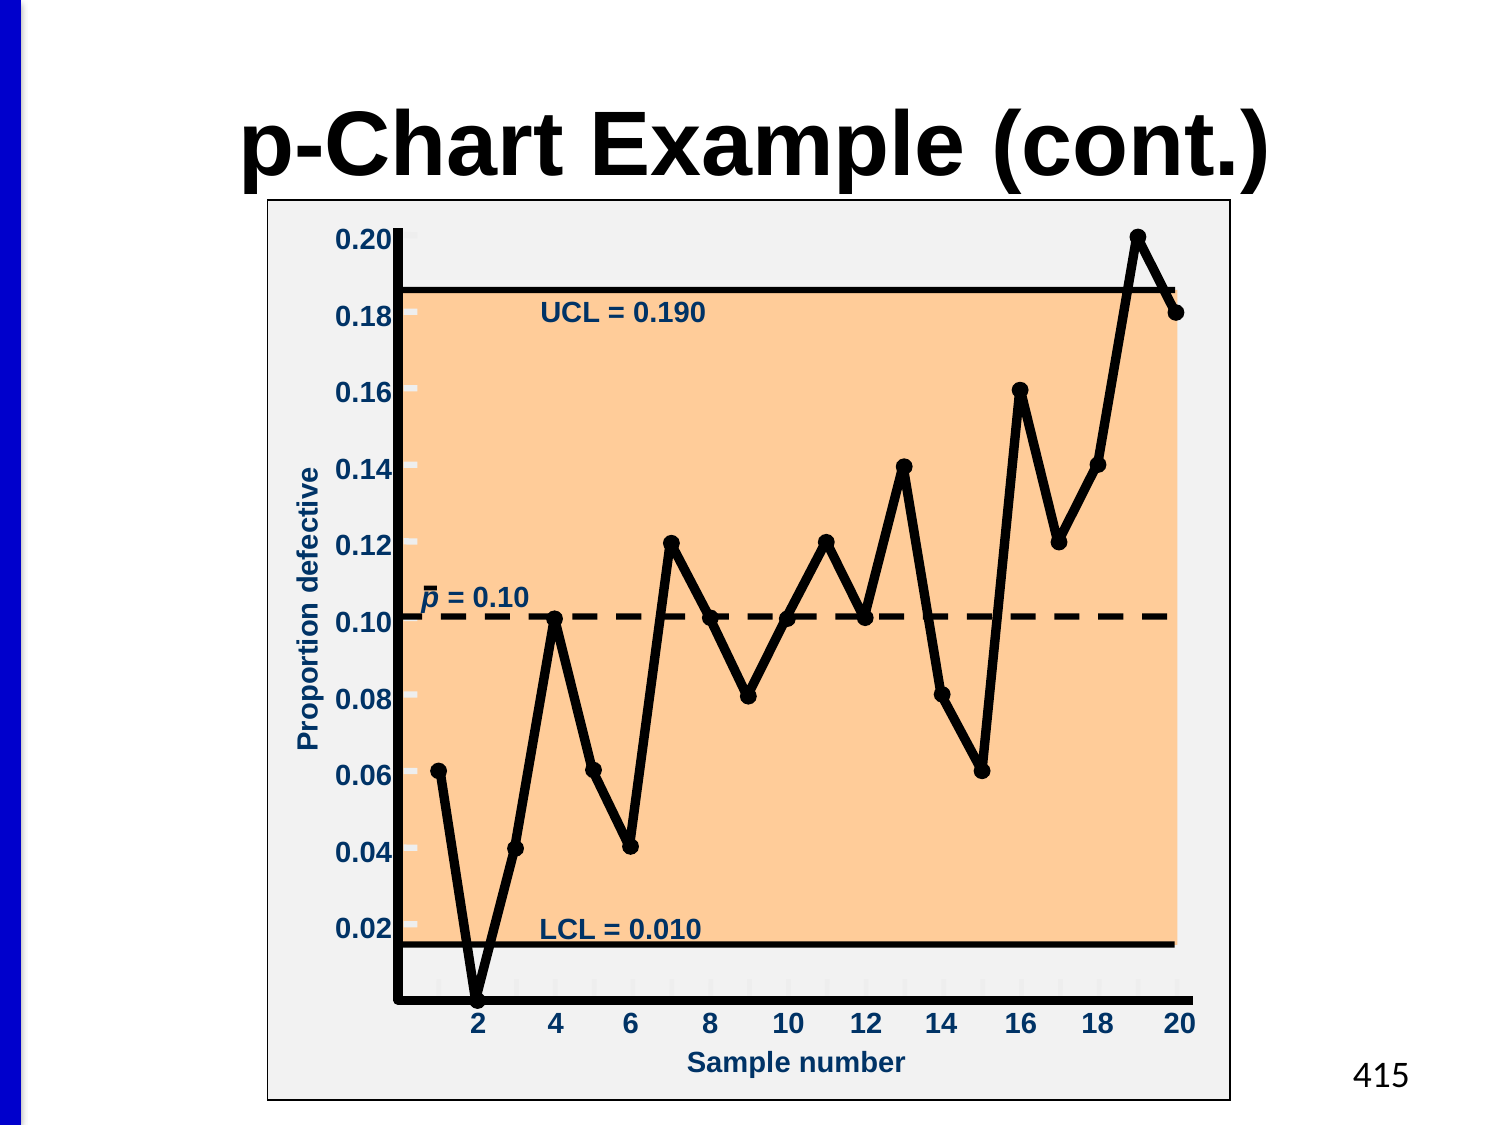

# p-Chart Example (cont.)

0.20

UCL = 0.190
0.18

0.16

0.14

0.12

p = 0.10
Proportion defective

0.10

0.08

0.06

0.04

0.02
LCL = 0.010

2
4
6
8
10
12
14
16
18
20
Sample number
415